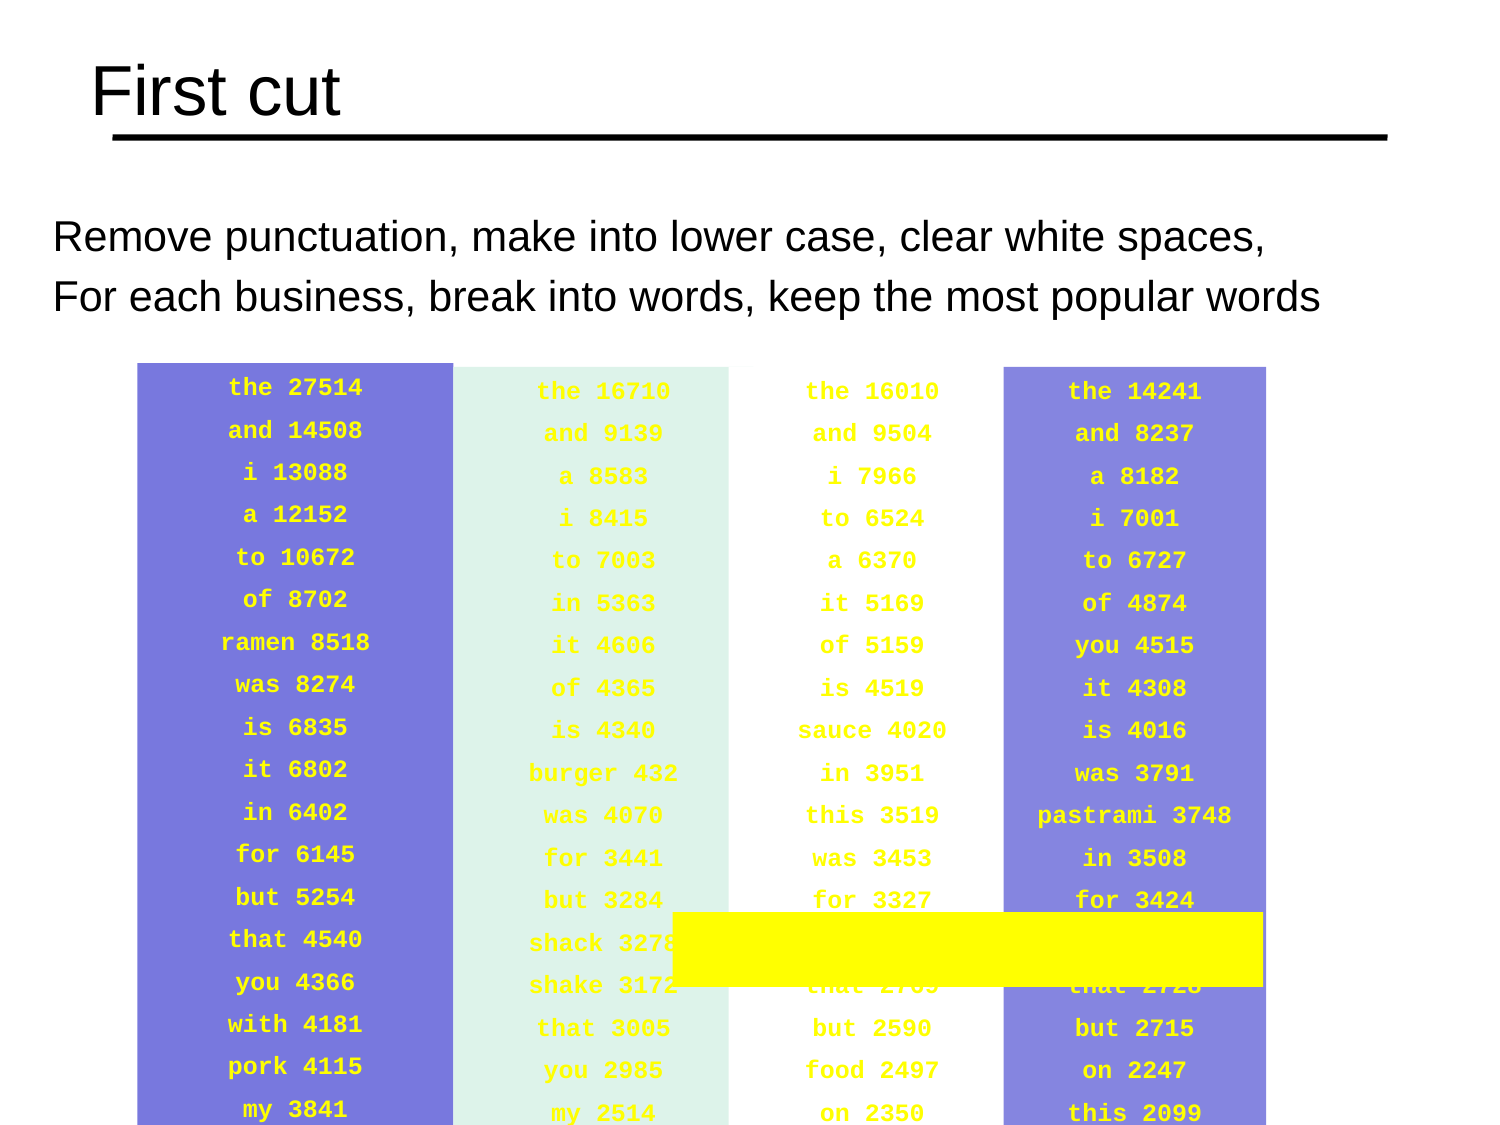

# First cut
Remove punctuation, make into lower case, clear white spaces,
For each business, break into words, keep the most popular words
the 27514
and 14508
i 13088
a 12152
to 10672
of 8702
ramen 8518
was 8274
is 6835
it 6802
in 6402
for 6145
but 5254
that 4540
you 4366
with 4181
pork 4115
my 3841
this 3487
wait 3184
not 3016
we 2984
at 2980
on 2922
the 16710
and 9139
a 8583
i 8415
to 7003
in 5363
it 4606
of 4365
is 4340
burger 432
was 4070
for 3441
but 3284
shack 3278
shake 3172
that 3005
you 2985
my 2514
line 2389
this 2242
fries 2240
on 2204
are 2142
with 2095
the 16010
and 9504
i 7966
to 6524
a 6370
it 5169
of 5159
is 4519
sauce 4020
in 3951
this 3519
was 3453
for 3327
you 3220
that 2769
but 2590
food 2497
on 2350
my 2311
cart 2236
chicken 2220
with 2195
rice 2049
so 1825
the 14241
and 8237
a 8182
i 7001
to 6727
of 4874
you 4515
it 4308
is 4016
was 3791
pastrami 3748
in 3508
for 3424
sandwich 2928
that 2728
but 2715
on 2247
this 2099
my 2064
with 2040
not 1655
your 1622
so 1610
have 1585
What can you observe?